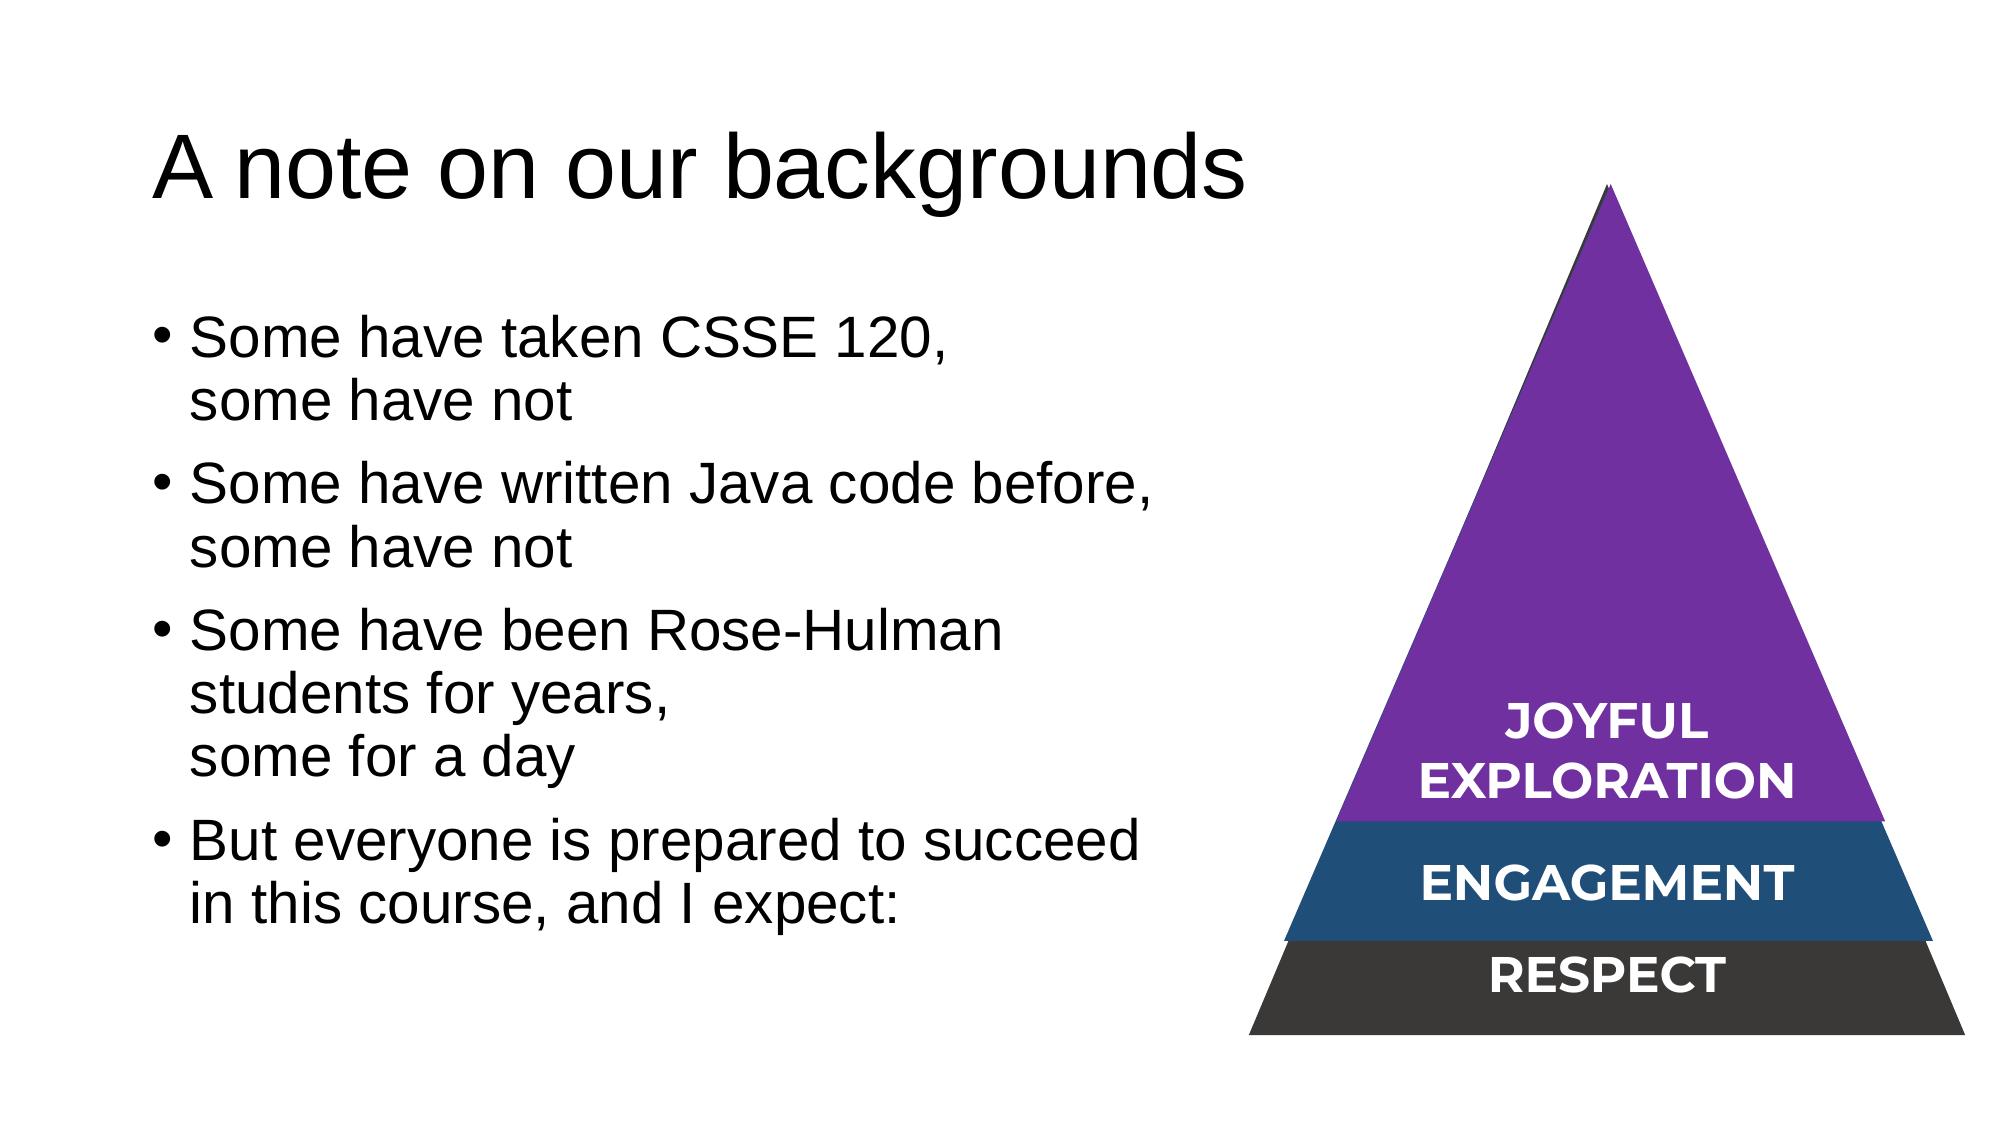

# A note on our backgrounds

RESPECT

Some have taken CSSE 120,
some have not
Some have written Java code before,
some have not
Some have been Rose-Hulman
students for years,
some for a day
But everyone is prepared to succeed
in this course, and I expect:
JOYFUL
EXPLORATION
ENGAGEMENT